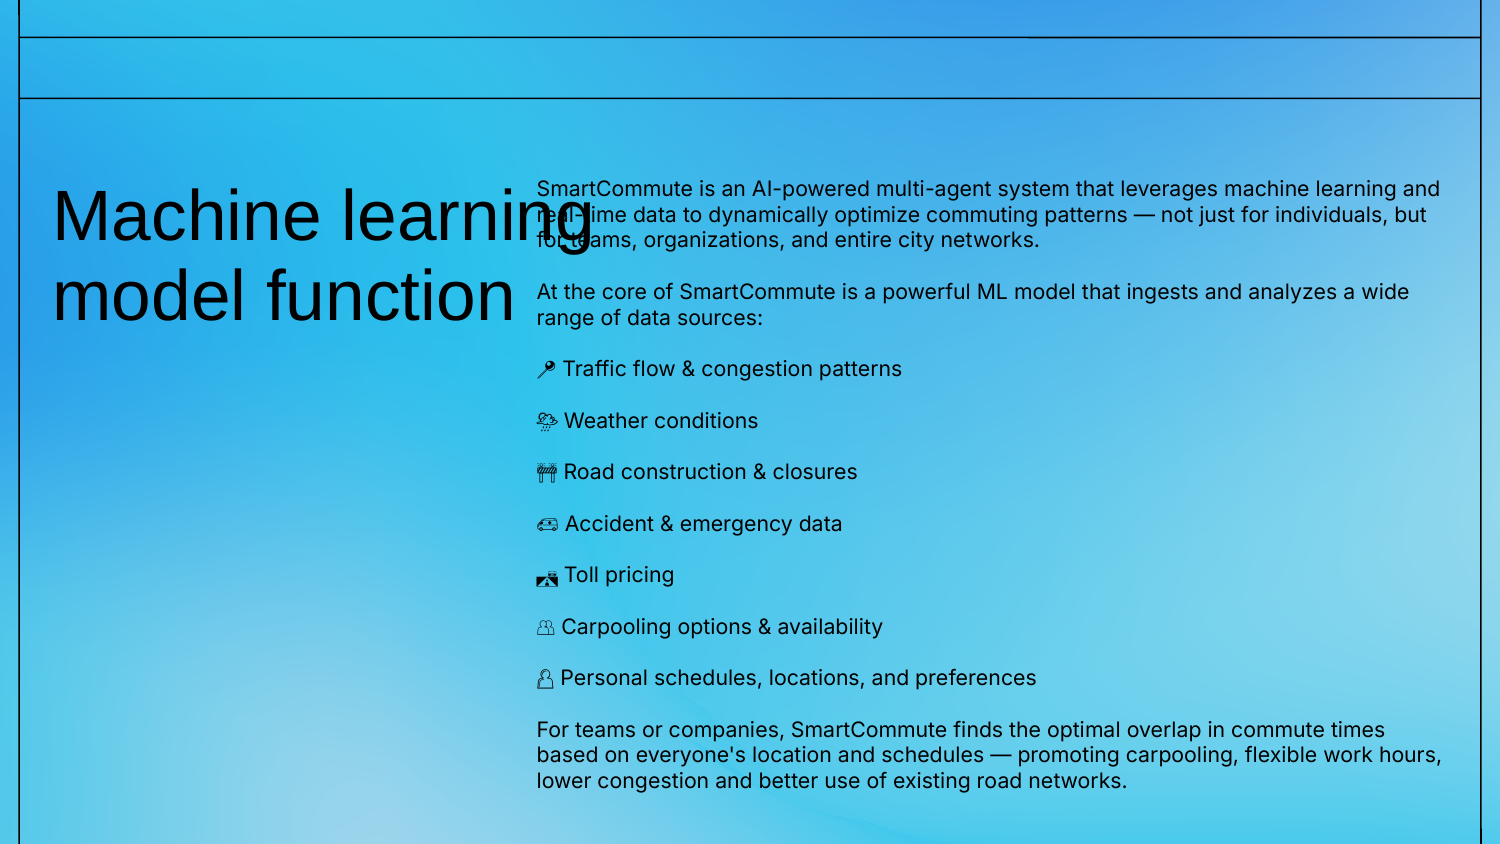

Machine learning model function
SmartCommute is an AI-powered multi-agent system that leverages machine learning and real-time data to dynamically optimize commuting patterns — not just for individuals, but for teams, organizations, and entire city networks.

At the core of SmartCommute is a powerful ML model that ingests and analyzes a wide range of data sources:

📍 Traffic flow & congestion patterns

🌦️ Weather conditions

🚧 Road construction & closures

🚑 Accident & emergency data

🛣️ Toll pricing

👥 Carpooling options & availability

👤 Personal schedules, locations, and preferences

For teams or companies, SmartCommute finds the optimal overlap in commute times based on everyone's location and schedules — promoting carpooling, flexible work hours, lower congestion and better use of existing road networks.